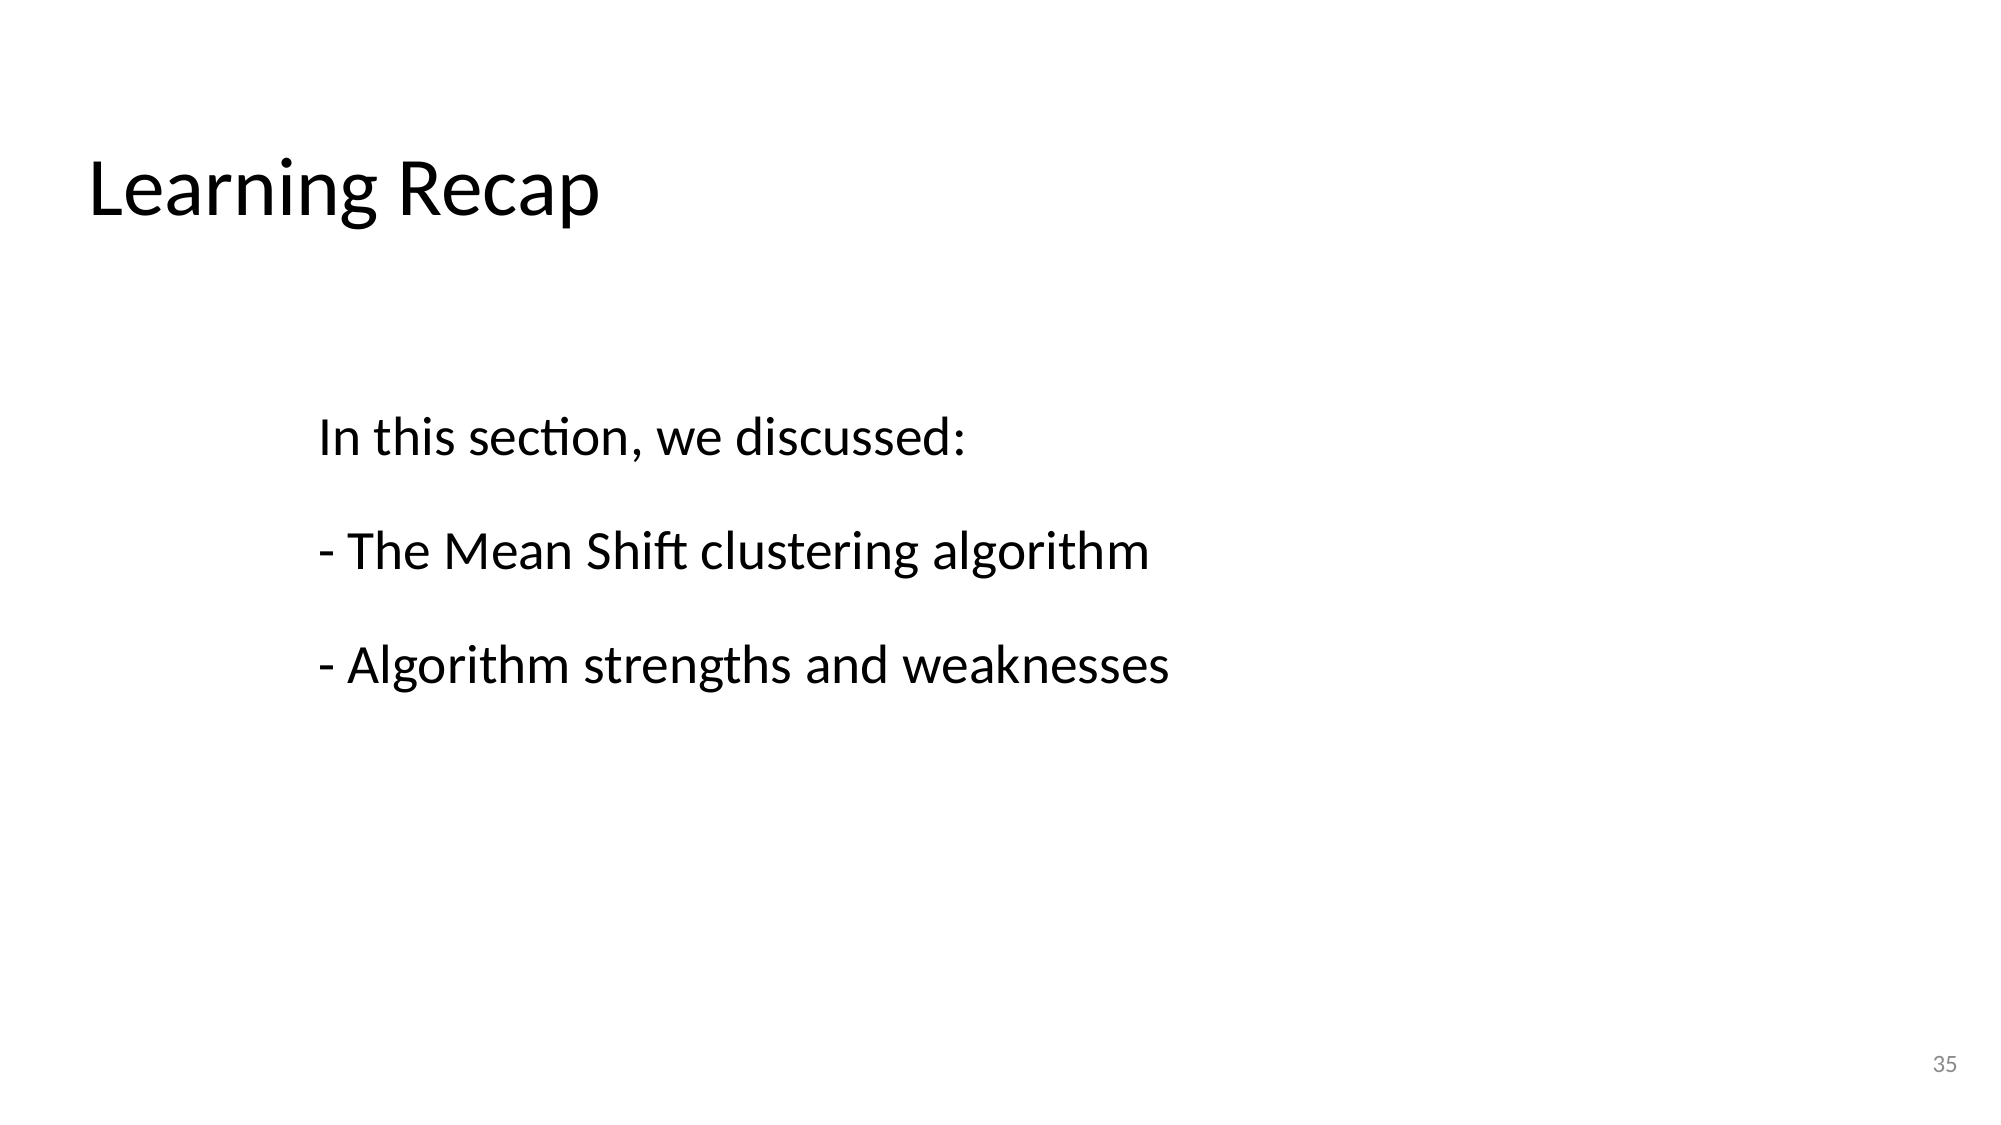

# Learning Recap
In this section, we discussed:
- The Mean Shift clustering algorithm
- Algorithm strengths and weaknesses
35